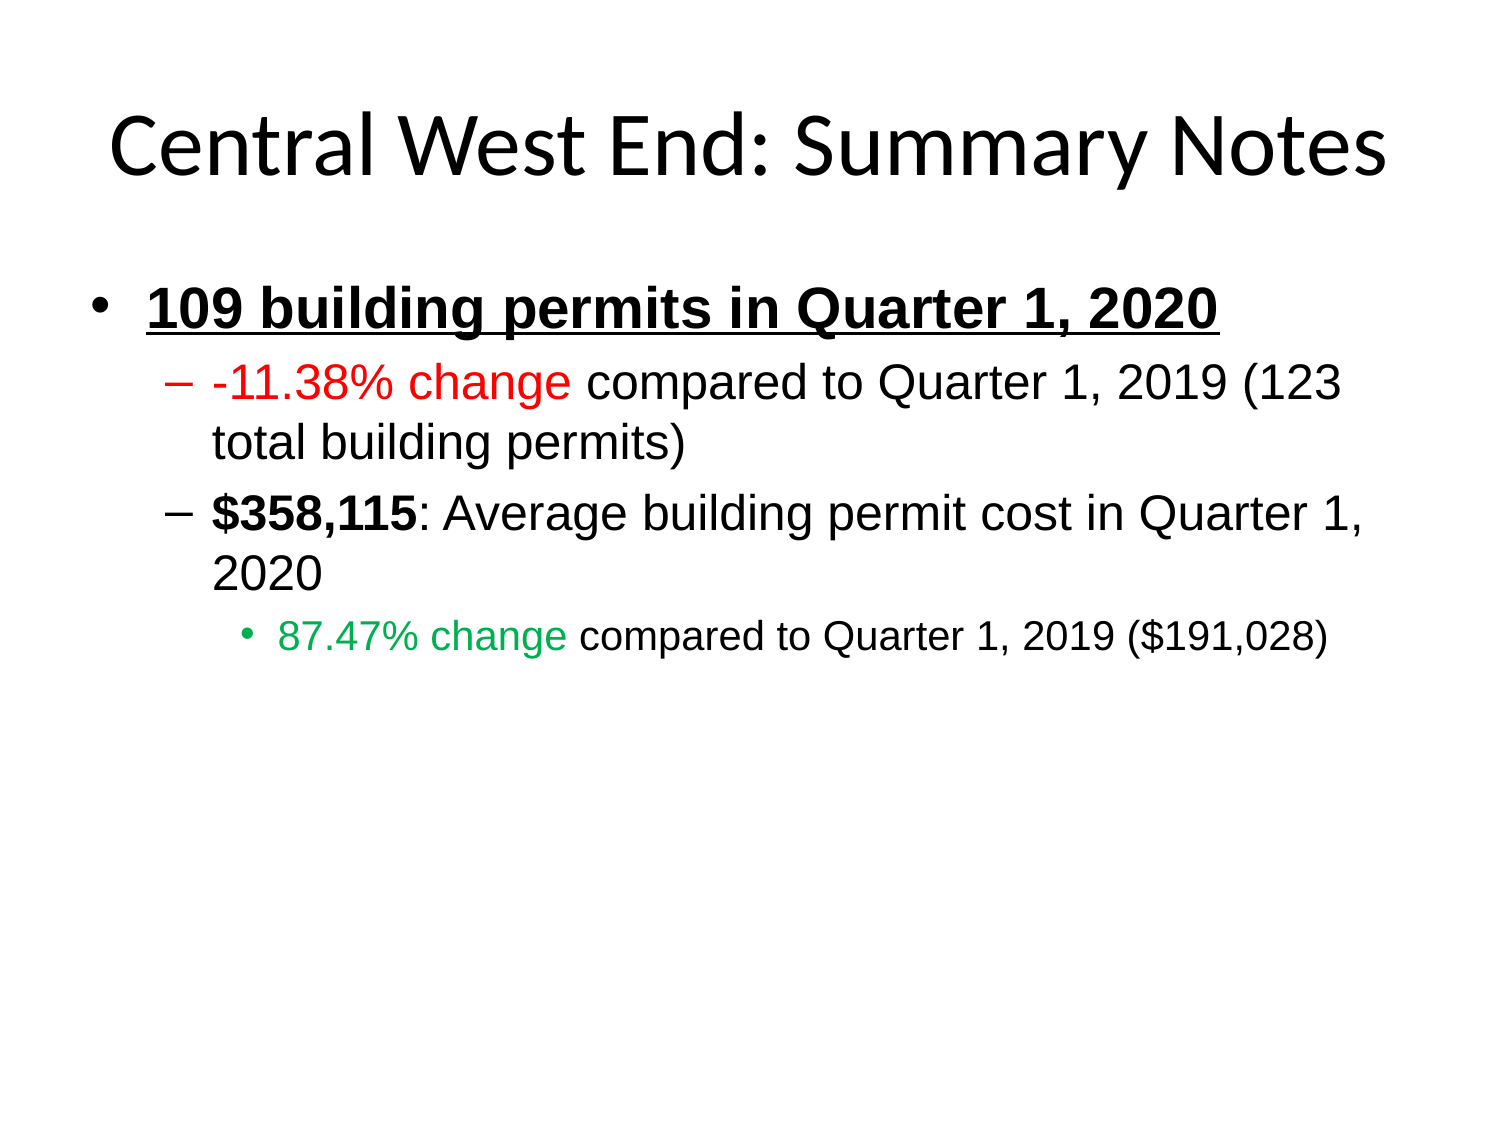

# Central West End: Summary Notes
109 building permits in Quarter 1, 2020
-11.38% change compared to Quarter 1, 2019 (123 total building permits)
$358,115: Average building permit cost in Quarter 1, 2020
87.47% change compared to Quarter 1, 2019 ($191,028)